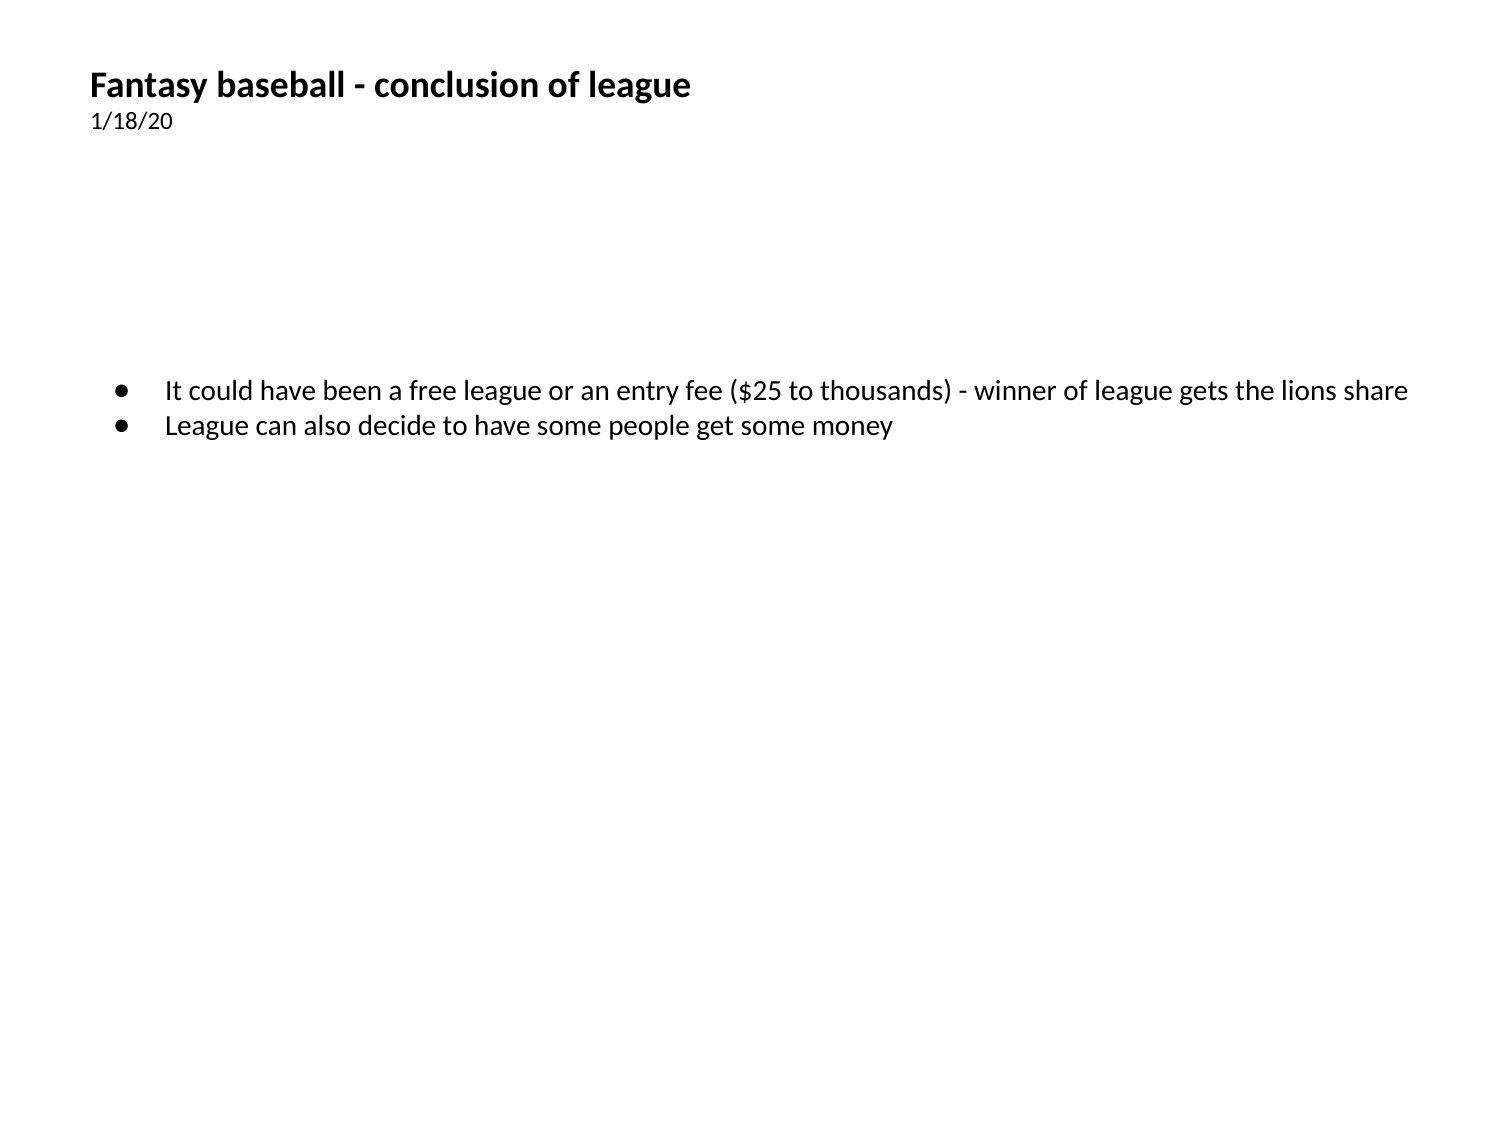

# Fantasy baseball - conclusion of league
1/18/20
It could have been a free league or an entry fee ($25 to thousands) - winner of league gets the lions share
League can also decide to have some people get some money